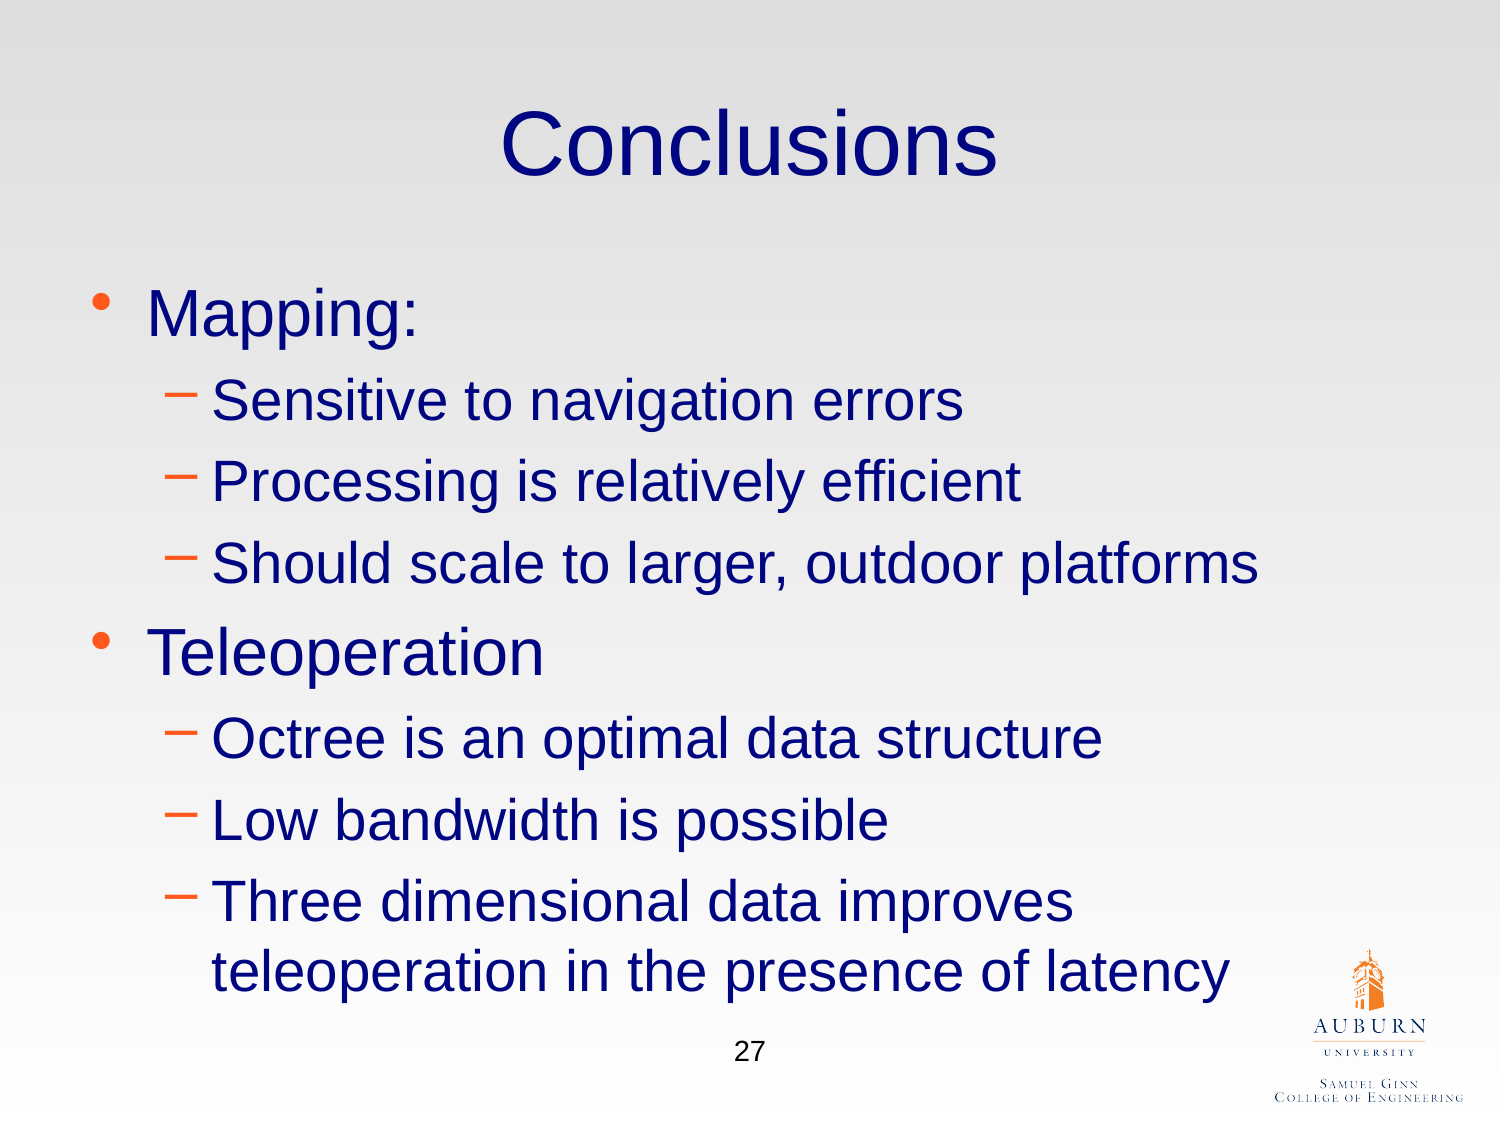

# Conclusions
Mapping:
Sensitive to navigation errors
Processing is relatively efficient
Should scale to larger, outdoor platforms
Teleoperation
Octree is an optimal data structure
Low bandwidth is possible
Three dimensional data improves teleoperation in the presence of latency

27